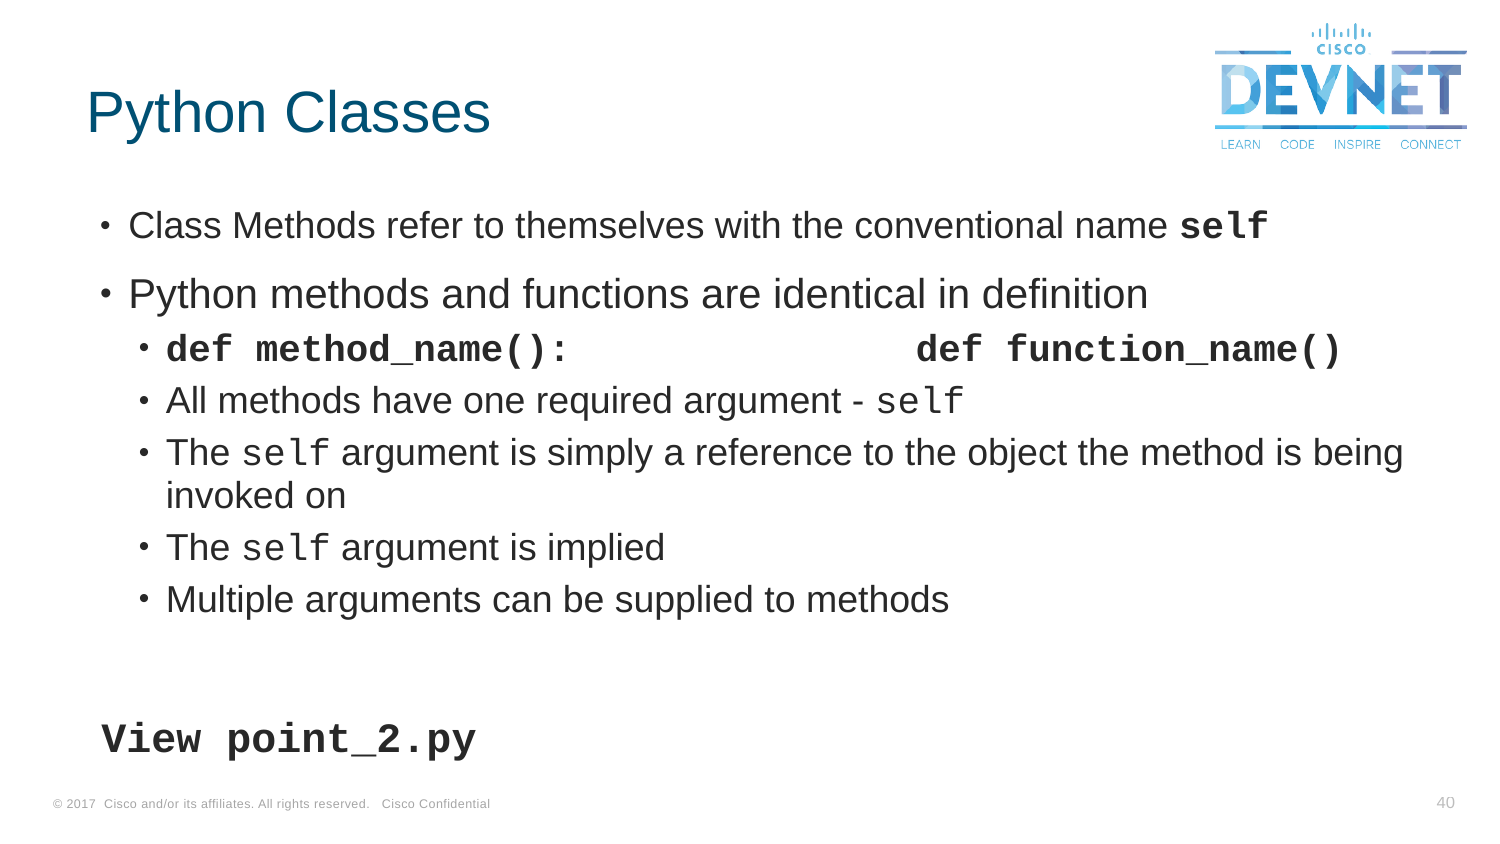

# Python Classes
Class Methods refer to themselves with the conventional name self
Python methods and functions are identical in definition
def method_name():			def function_name()
All methods have one required argument - self
The self argument is simply a reference to the object the method is being invoked on
The self argument is implied
Multiple arguments can be supplied to methods

View point_2.py